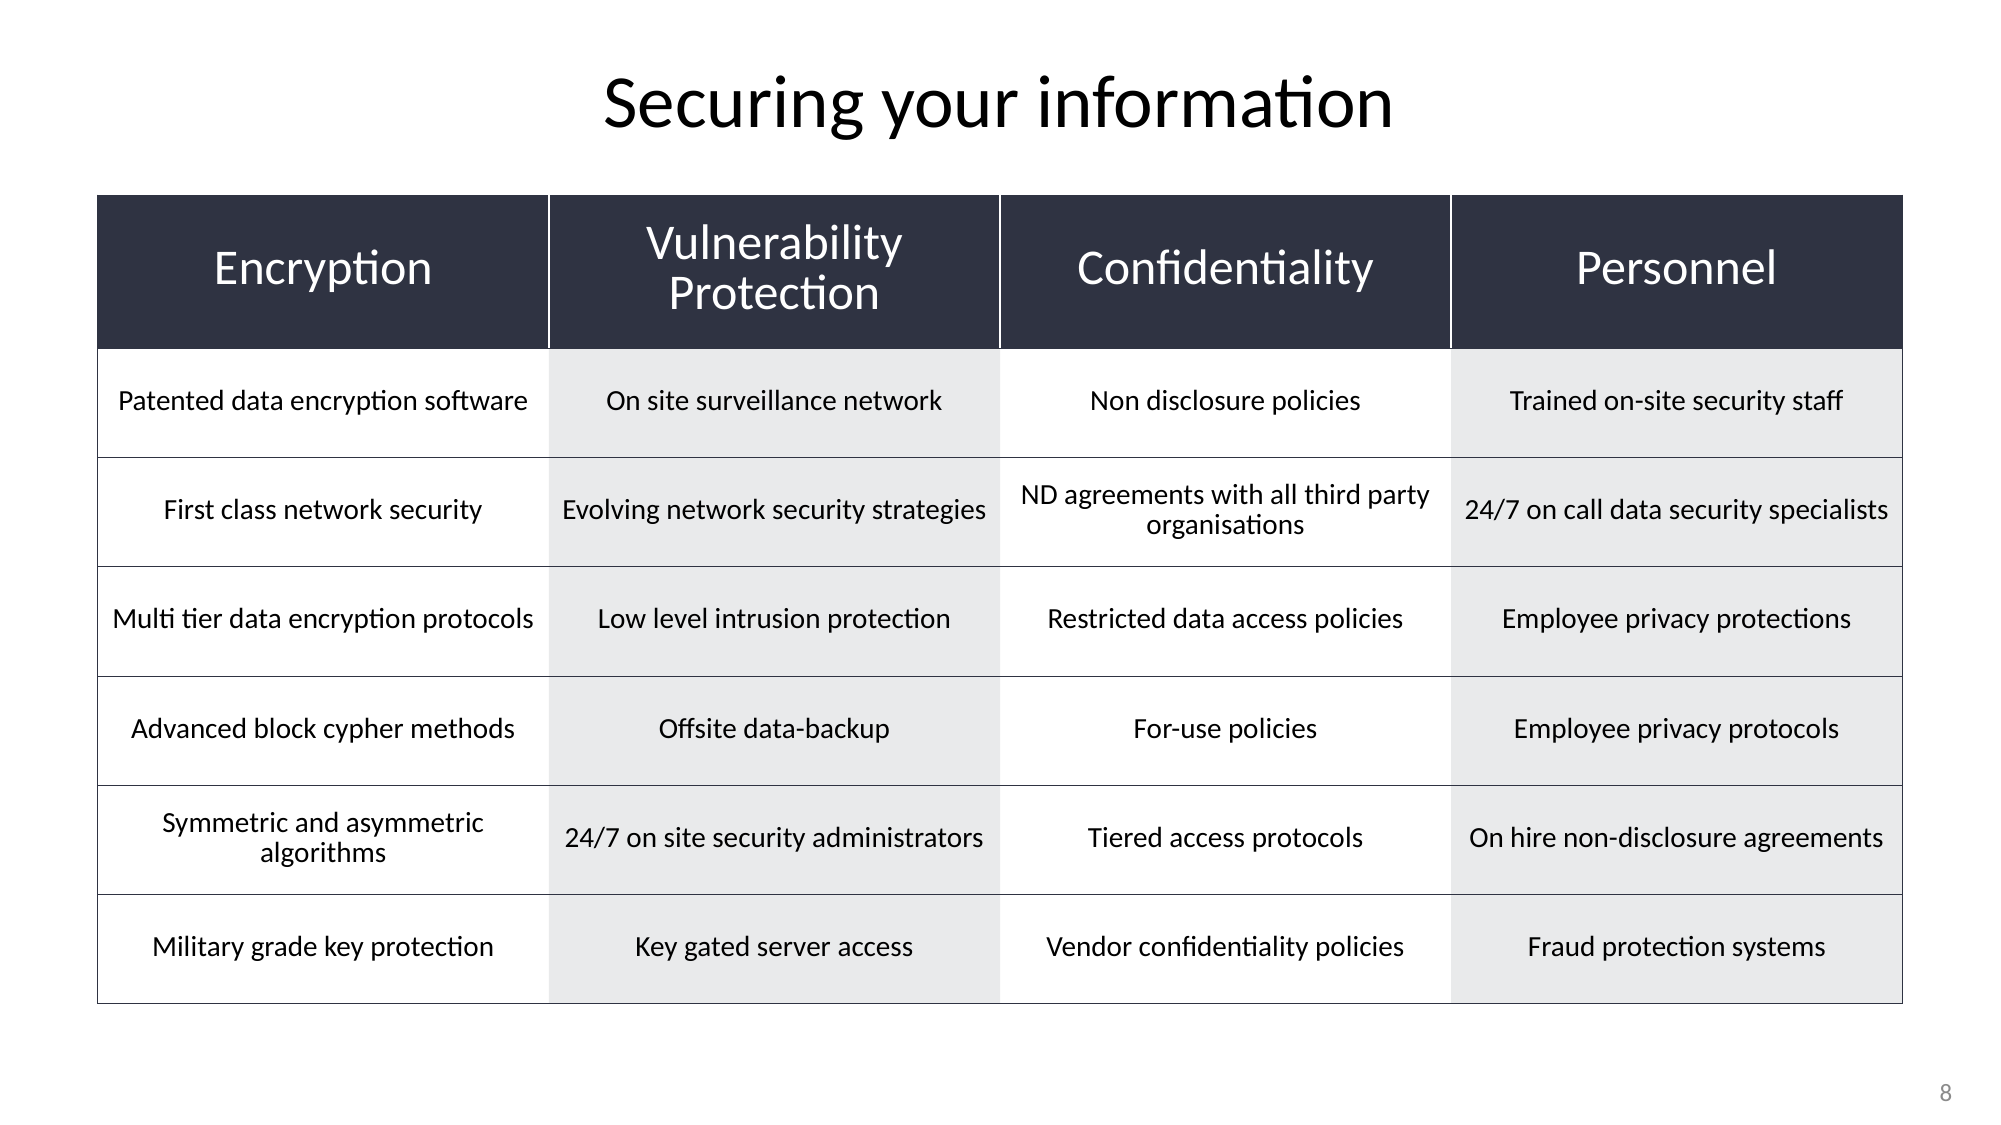

# Securing your information
| Encryption | Vulnerability Protection | Confidentiality | Personnel |
| --- | --- | --- | --- |
| Patented data encryption software | On site surveillance network | Non disclosure policies | Trained on-site security staff |
| First class network security | Evolving network security strategies | ND agreements with all third party organisations | 24/7 on call data security specialists |
| Multi tier data encryption protocols | Low level intrusion protection | Restricted data access policies | Employee privacy protections |
| Advanced block cypher methods | Offsite data-backup | For-use policies | Employee privacy protocols |
| Symmetric and asymmetric algorithms | 24/7 on site security administrators | Tiered access protocols | On hire non-disclosure agreements |
| Military grade key protection | Key gated server access | Vendor confidentiality policies | Fraud protection systems |
8